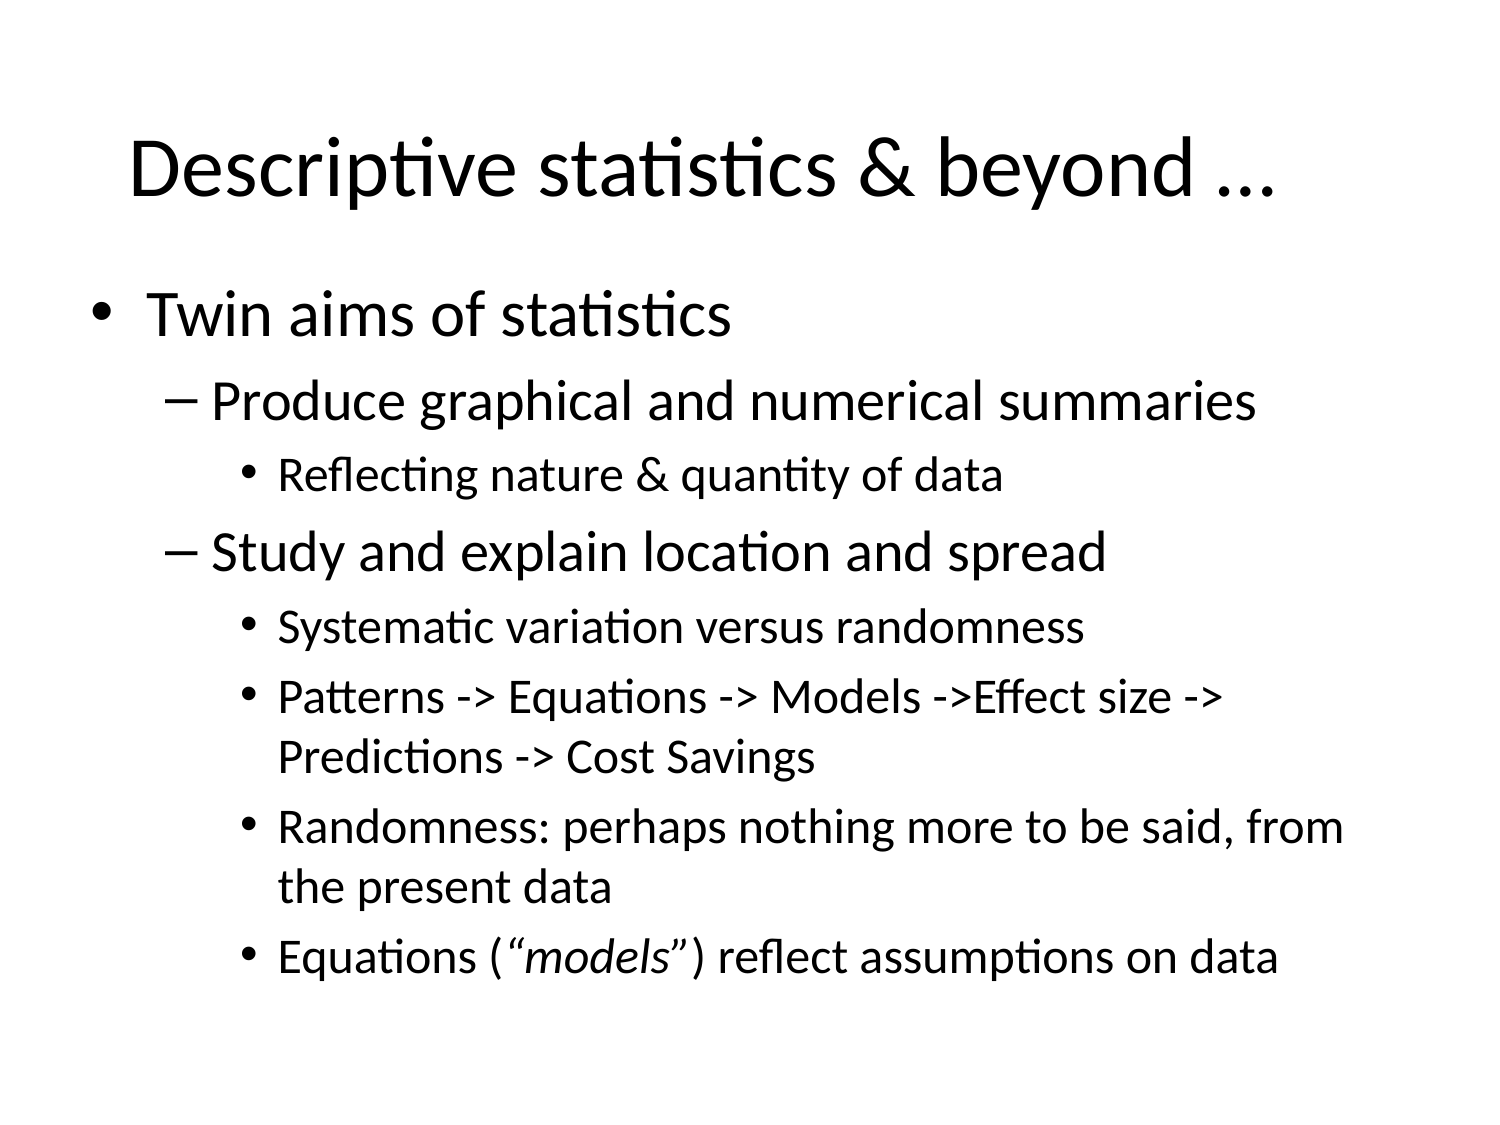

# Descriptive statistics & beyond …
Twin aims of statistics
Produce graphical and numerical summaries
Reflecting nature & quantity of data
Study and explain location and spread
Systematic variation versus randomness
Patterns -> Equations -> Models ->Effect size -> Predictions -> Cost Savings
Randomness: perhaps nothing more to be said, from the present data
Equations (“models”) reflect assumptions on data